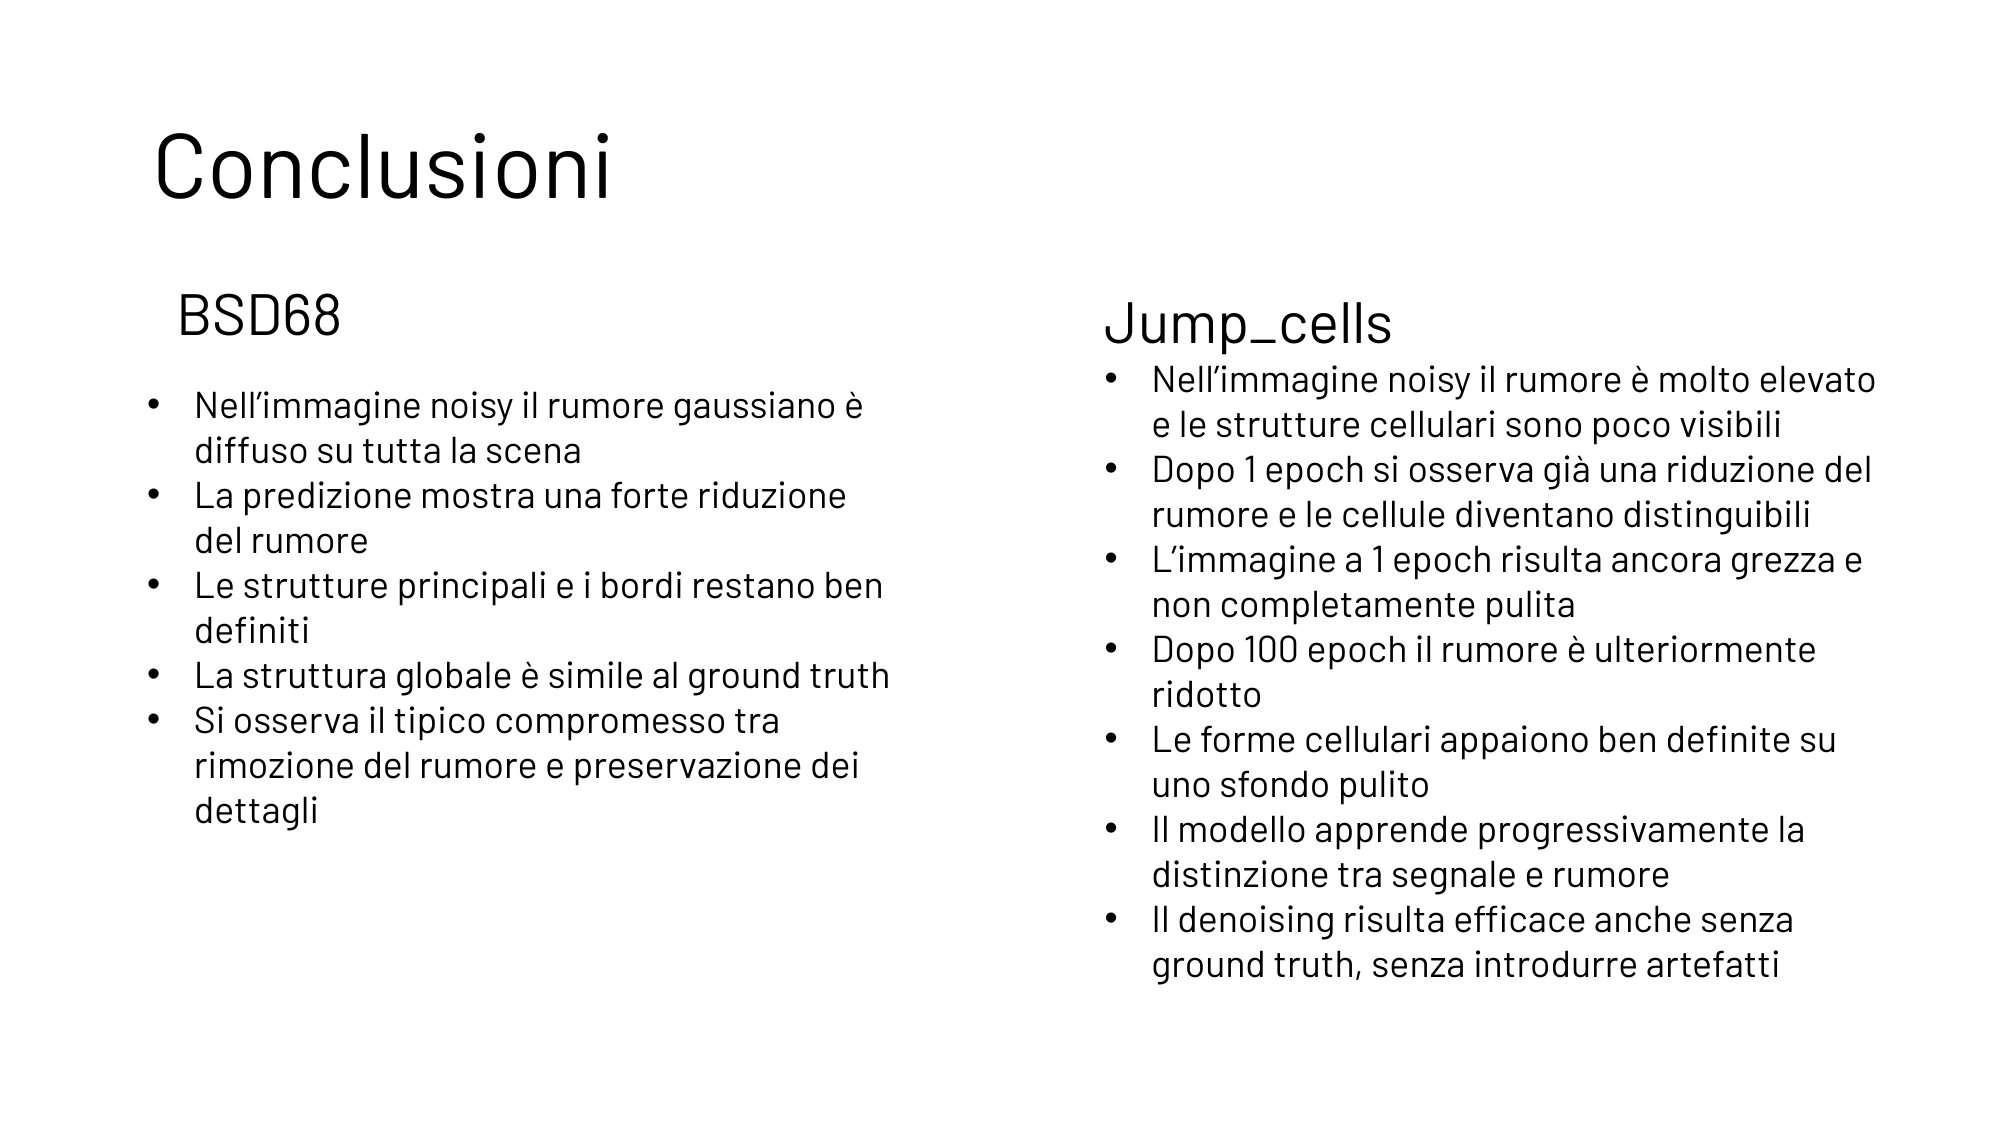

# Conclusioni
  BSD68

Jump_cells
Nell’immagine noisy il rumore è molto elevato e le strutture cellulari sono poco visibili
Dopo 1 epoch si osserva già una riduzione del rumore e le cellule diventano distinguibili
L’immagine a 1 epoch risulta ancora grezza e non completamente pulita
Dopo 100 epoch il rumore è ulteriormente ridotto
Le forme cellulari appaiono ben definite su uno sfondo pulito
Il modello apprende progressivamente la distinzione tra segnale e rumore
Il denoising risulta efficace anche senza ground truth, senza introdurre artefatti

Nell’immagine noisy il rumore gaussiano è diffuso su tutta la scena
La predizione mostra una forte riduzione del rumore
Le strutture principali e i bordi restano ben definiti
La struttura globale è simile al ground truth
Si osserva il tipico compromesso tra rimozione del rumore e preservazione dei dettagli